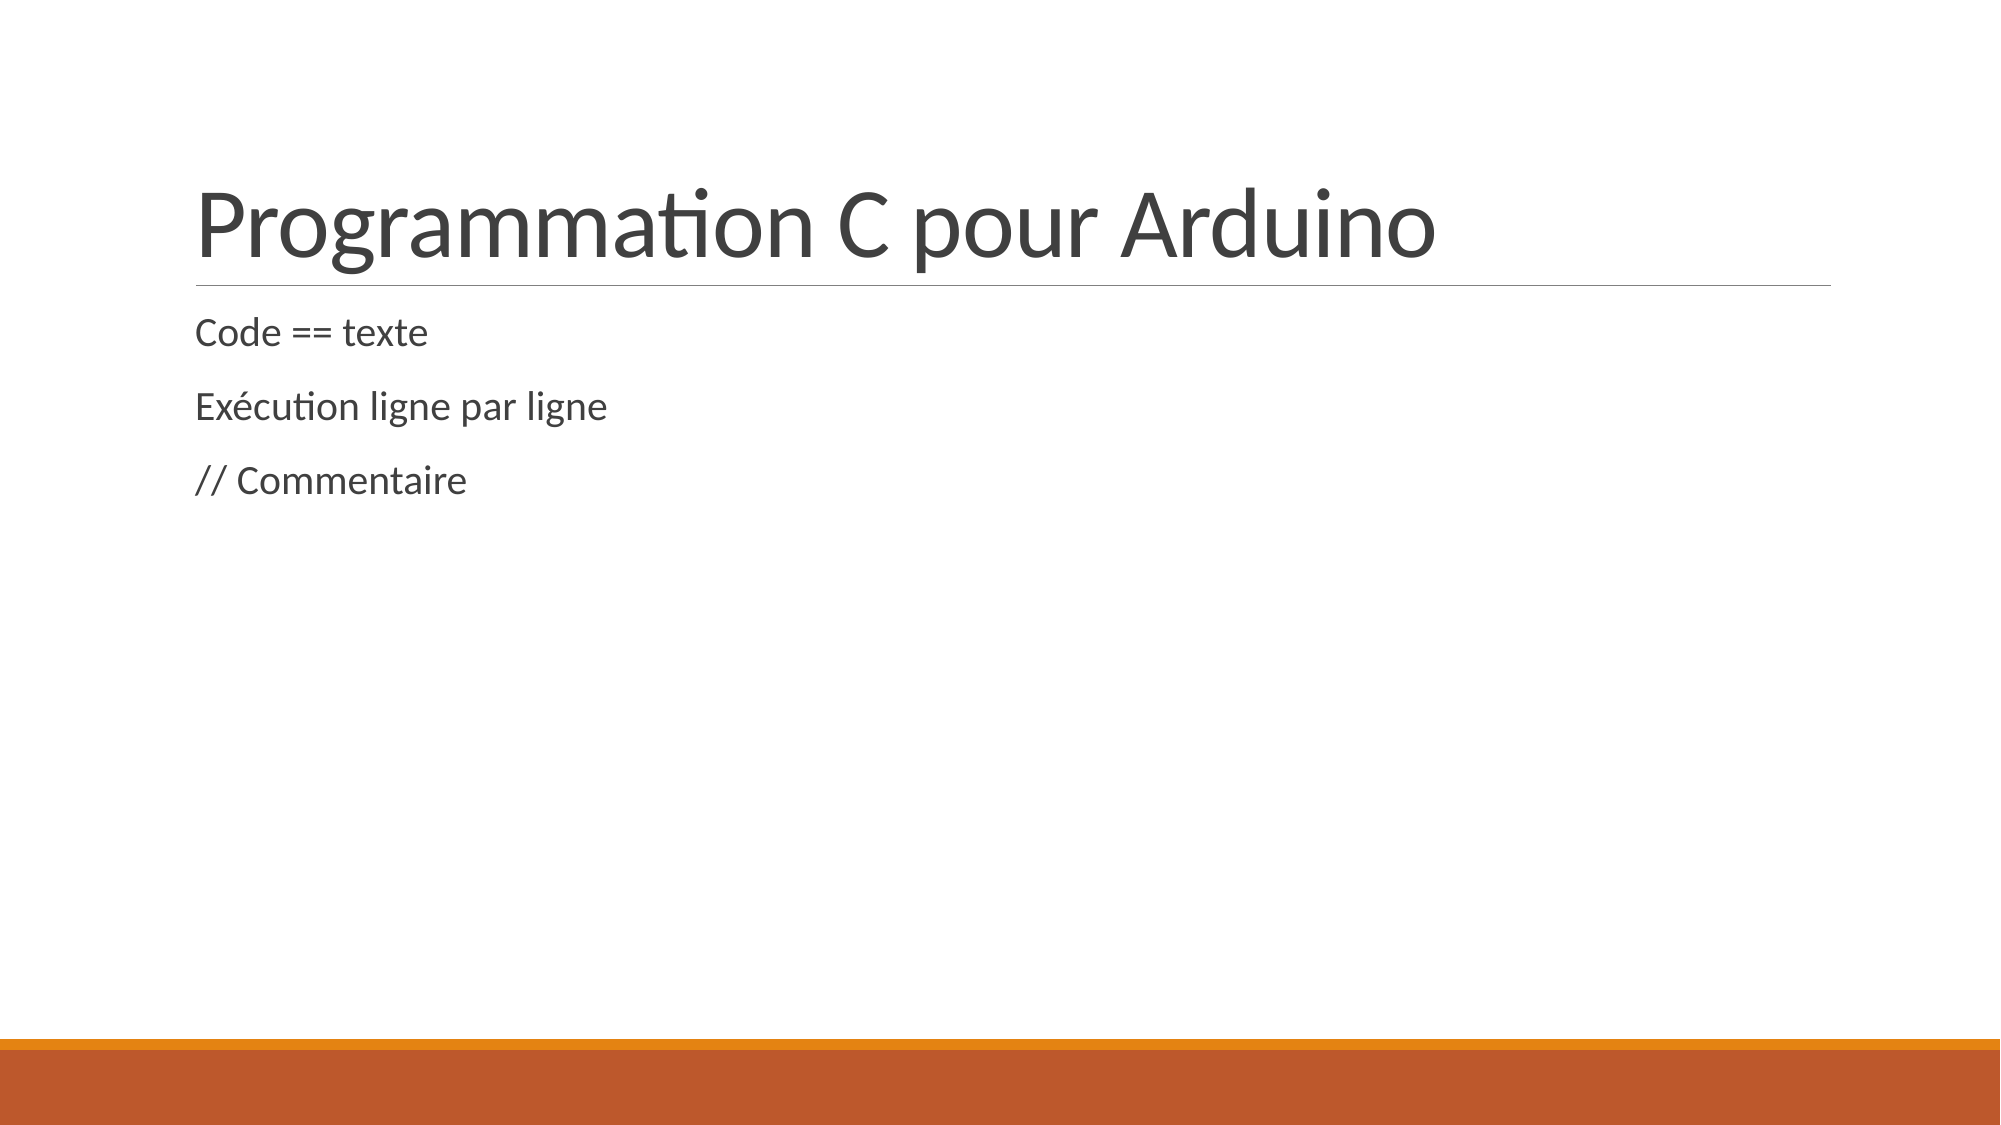

# Programmation C pour Arduino
Code == texte
Exécution ligne par ligne
// Commentaire